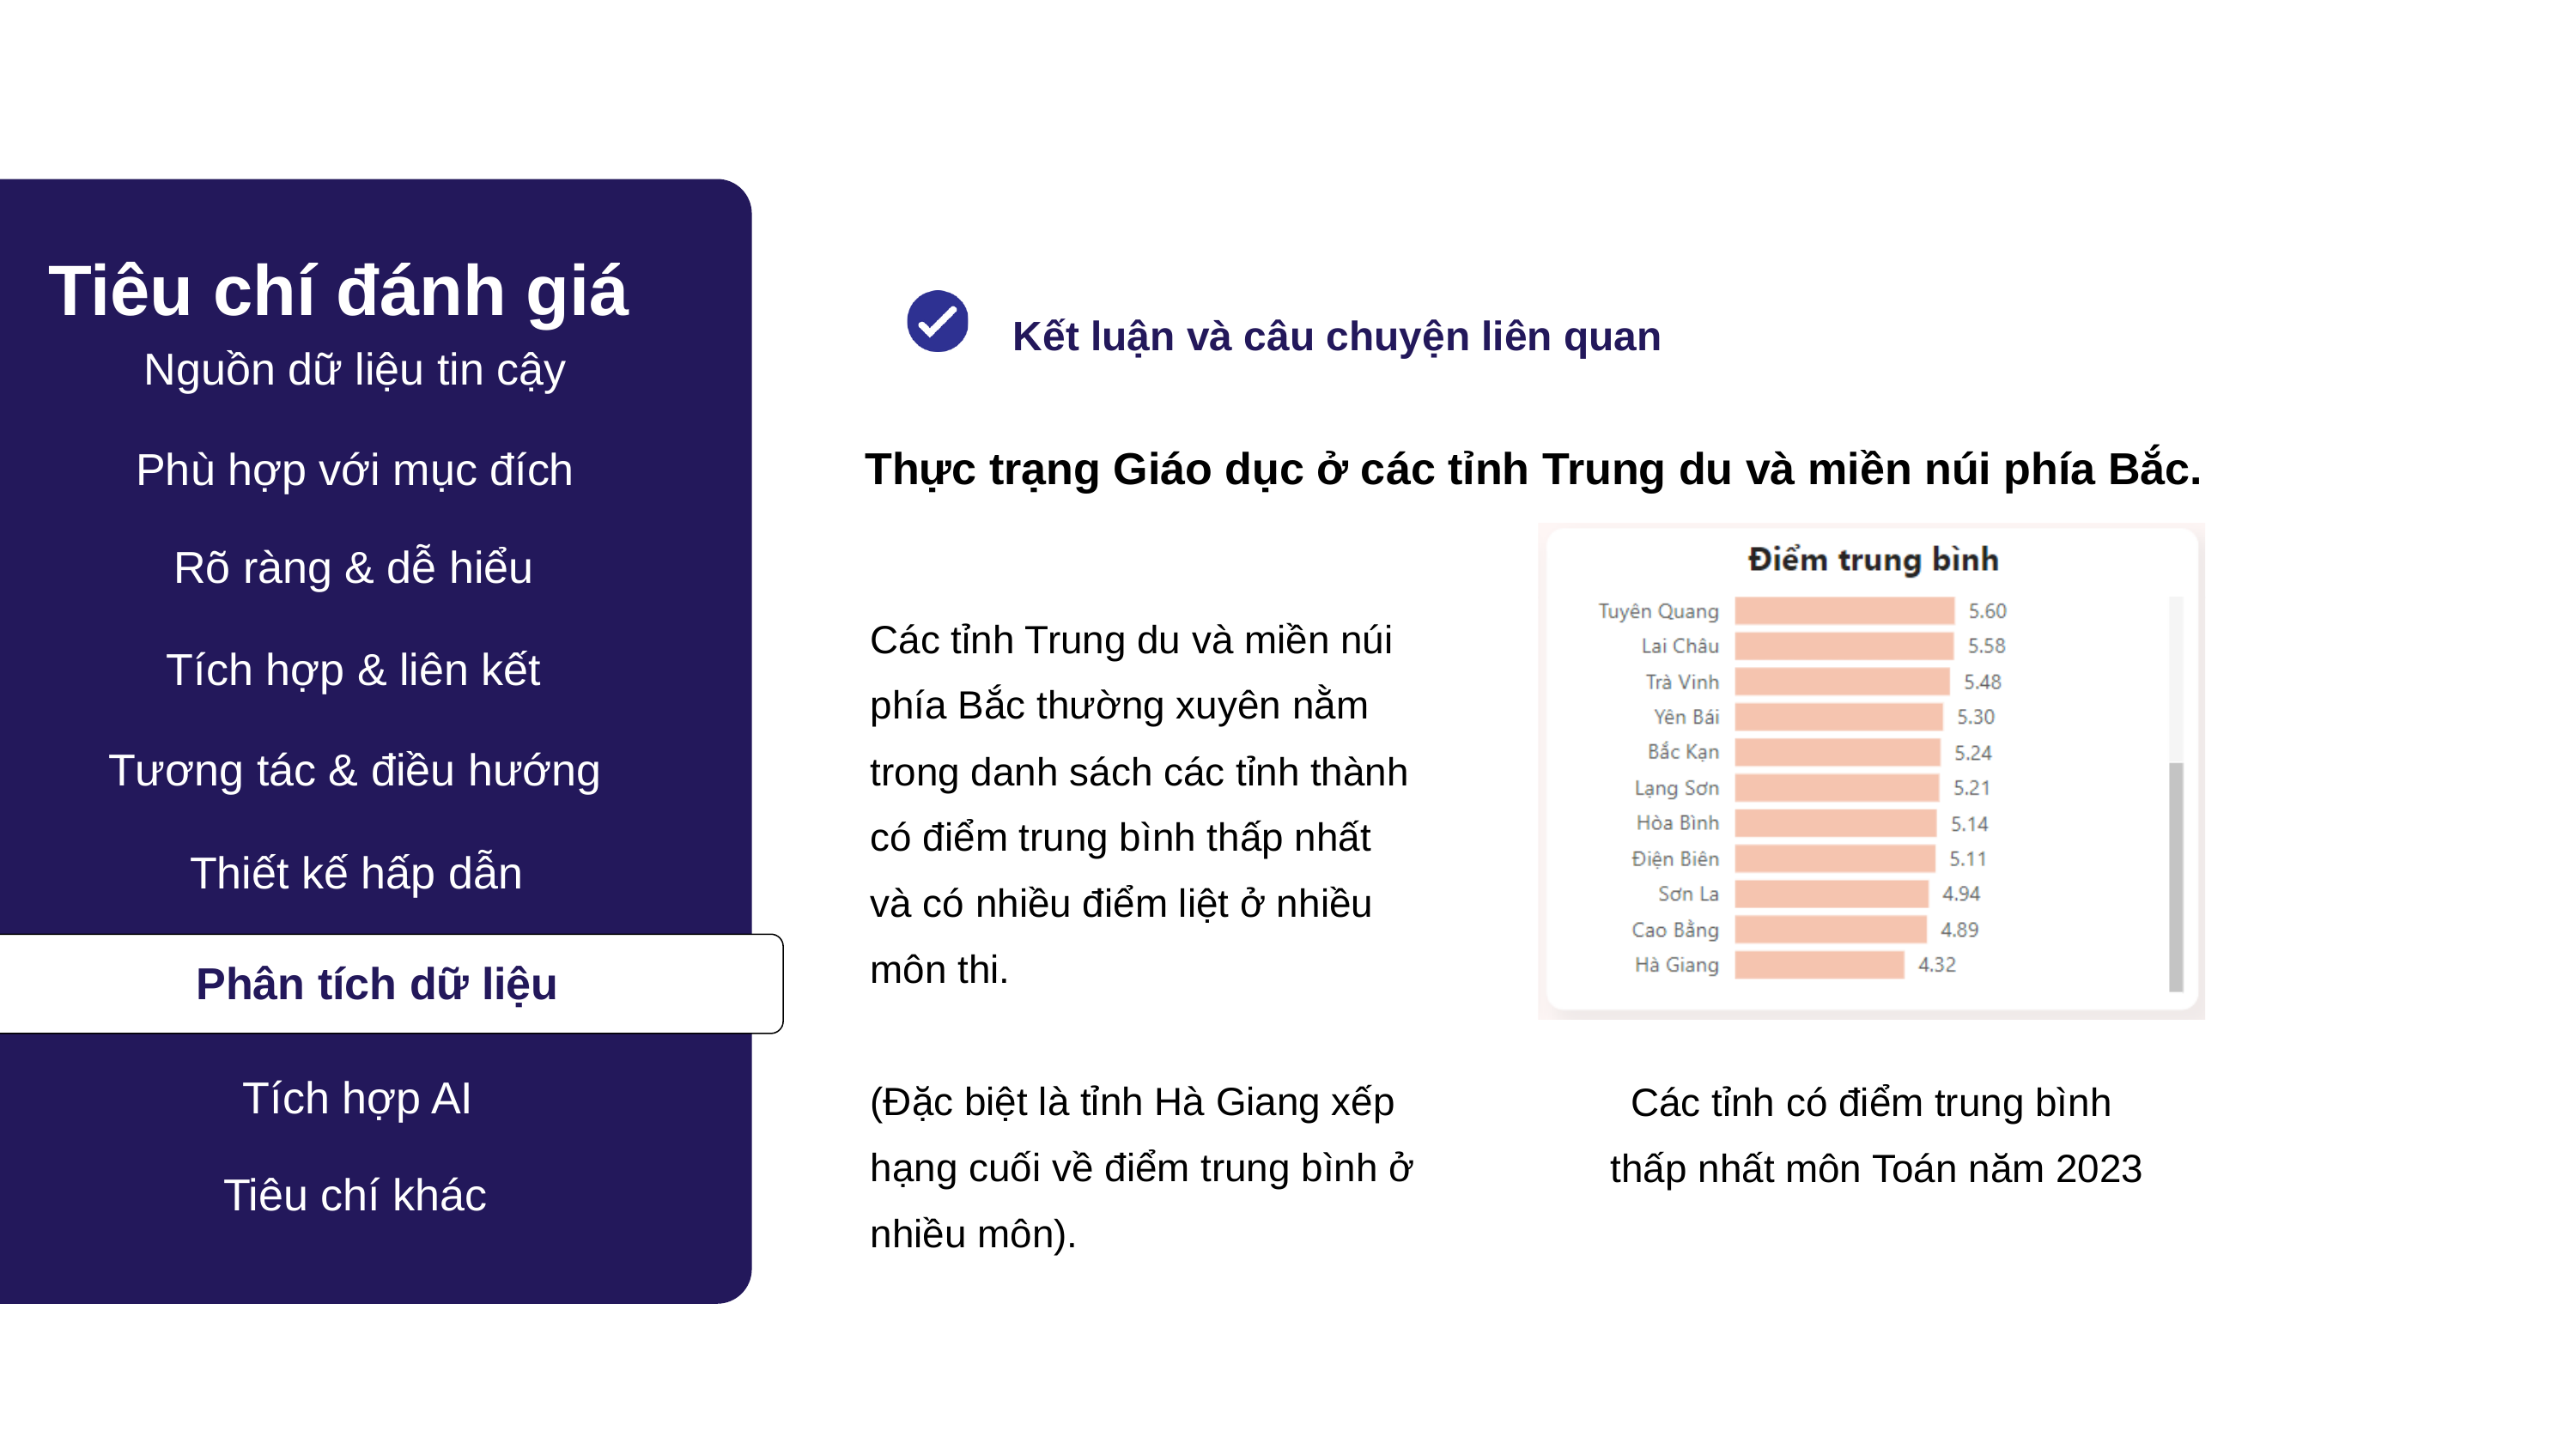

a
Tiêu chí đánh giá
Kết luận và câu chuyện liên quan

Nguồn dữ liệu tin cậy

Phù hợp với mục đích
Thực trạng Giáo dục ở các tỉnh Trung du và miền núi phía Bắc.

Rõ ràng & dễ hiểu

Các tỉnh Trung du và miền núi phía Bắc thường xuyên nằm trong danh sách các tỉnh thành có điểm trung bình thấp nhất và có nhiều điểm liệt ở nhiều môn thi.

(Đặc biệt là tỉnh Hà Giang xếp hạng cuối về điểm trung bình ở nhiều môn).

Tích hợp & liên kết

Tương tác & điều hướng

Thiết kế hấp dẫn

Phân tích dữ liệu

Phân tích dữ liệu

Tích hợp AI
Các tỉnh có điểm trung bình
 thấp nhất môn Toán năm 2023

Tiêu chí khác